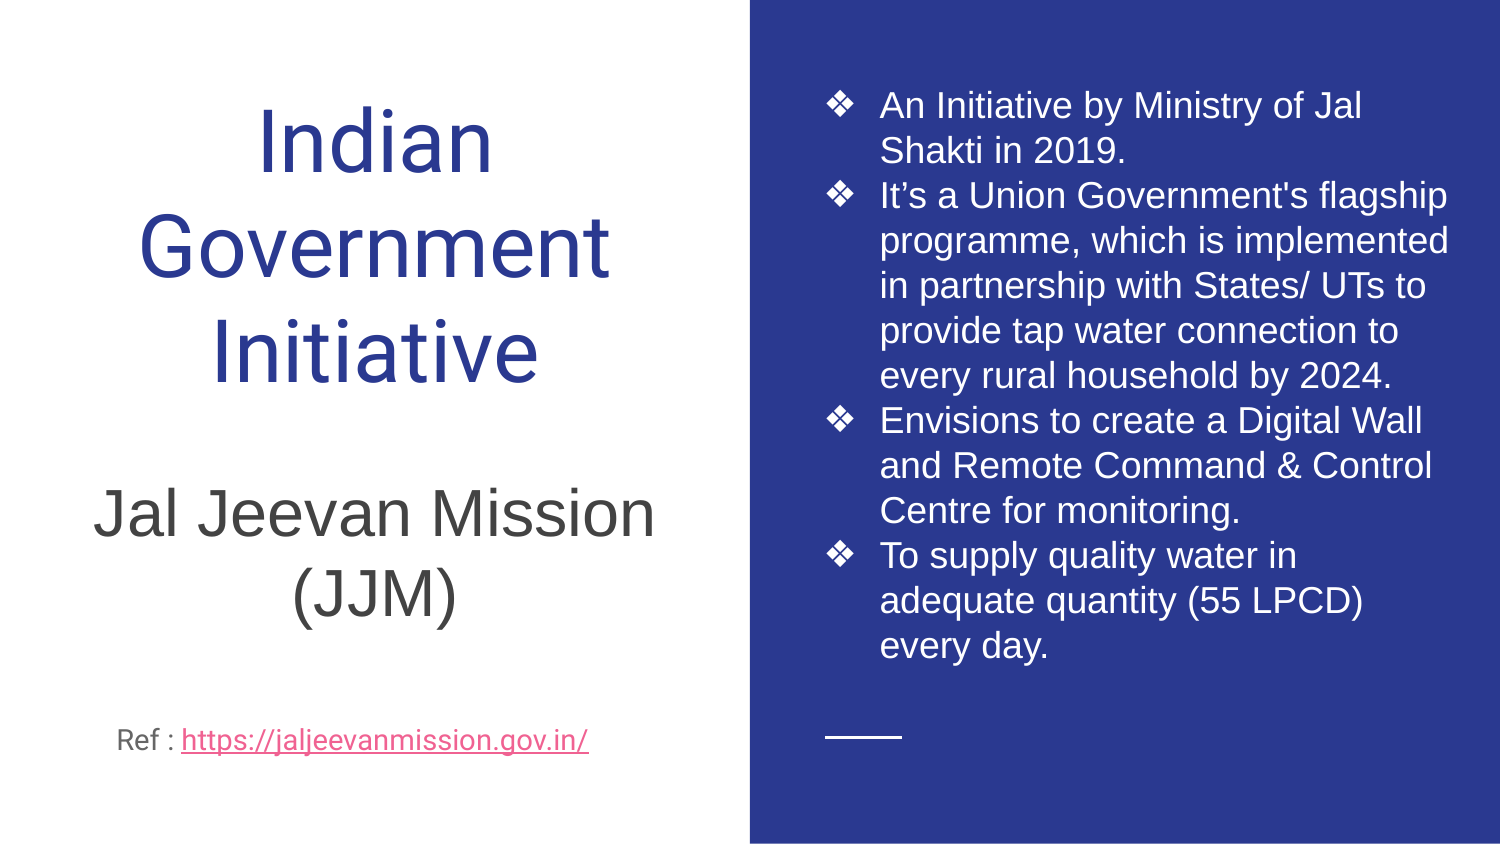

# Indian Government Initiative
An Initiative by Ministry of Jal Shakti in 2019.
It’s a Union Government's flagship programme, which is implemented in partnership with States/ UTs to provide tap water connection to every rural household by 2024.
Envisions to create a Digital Wall and Remote Command & Control Centre for monitoring.
To supply quality water in adequate quantity (55 LPCD) every day.
Jal Jeevan Mission (JJM)
Ref : https://jaljeevanmission.gov.in/